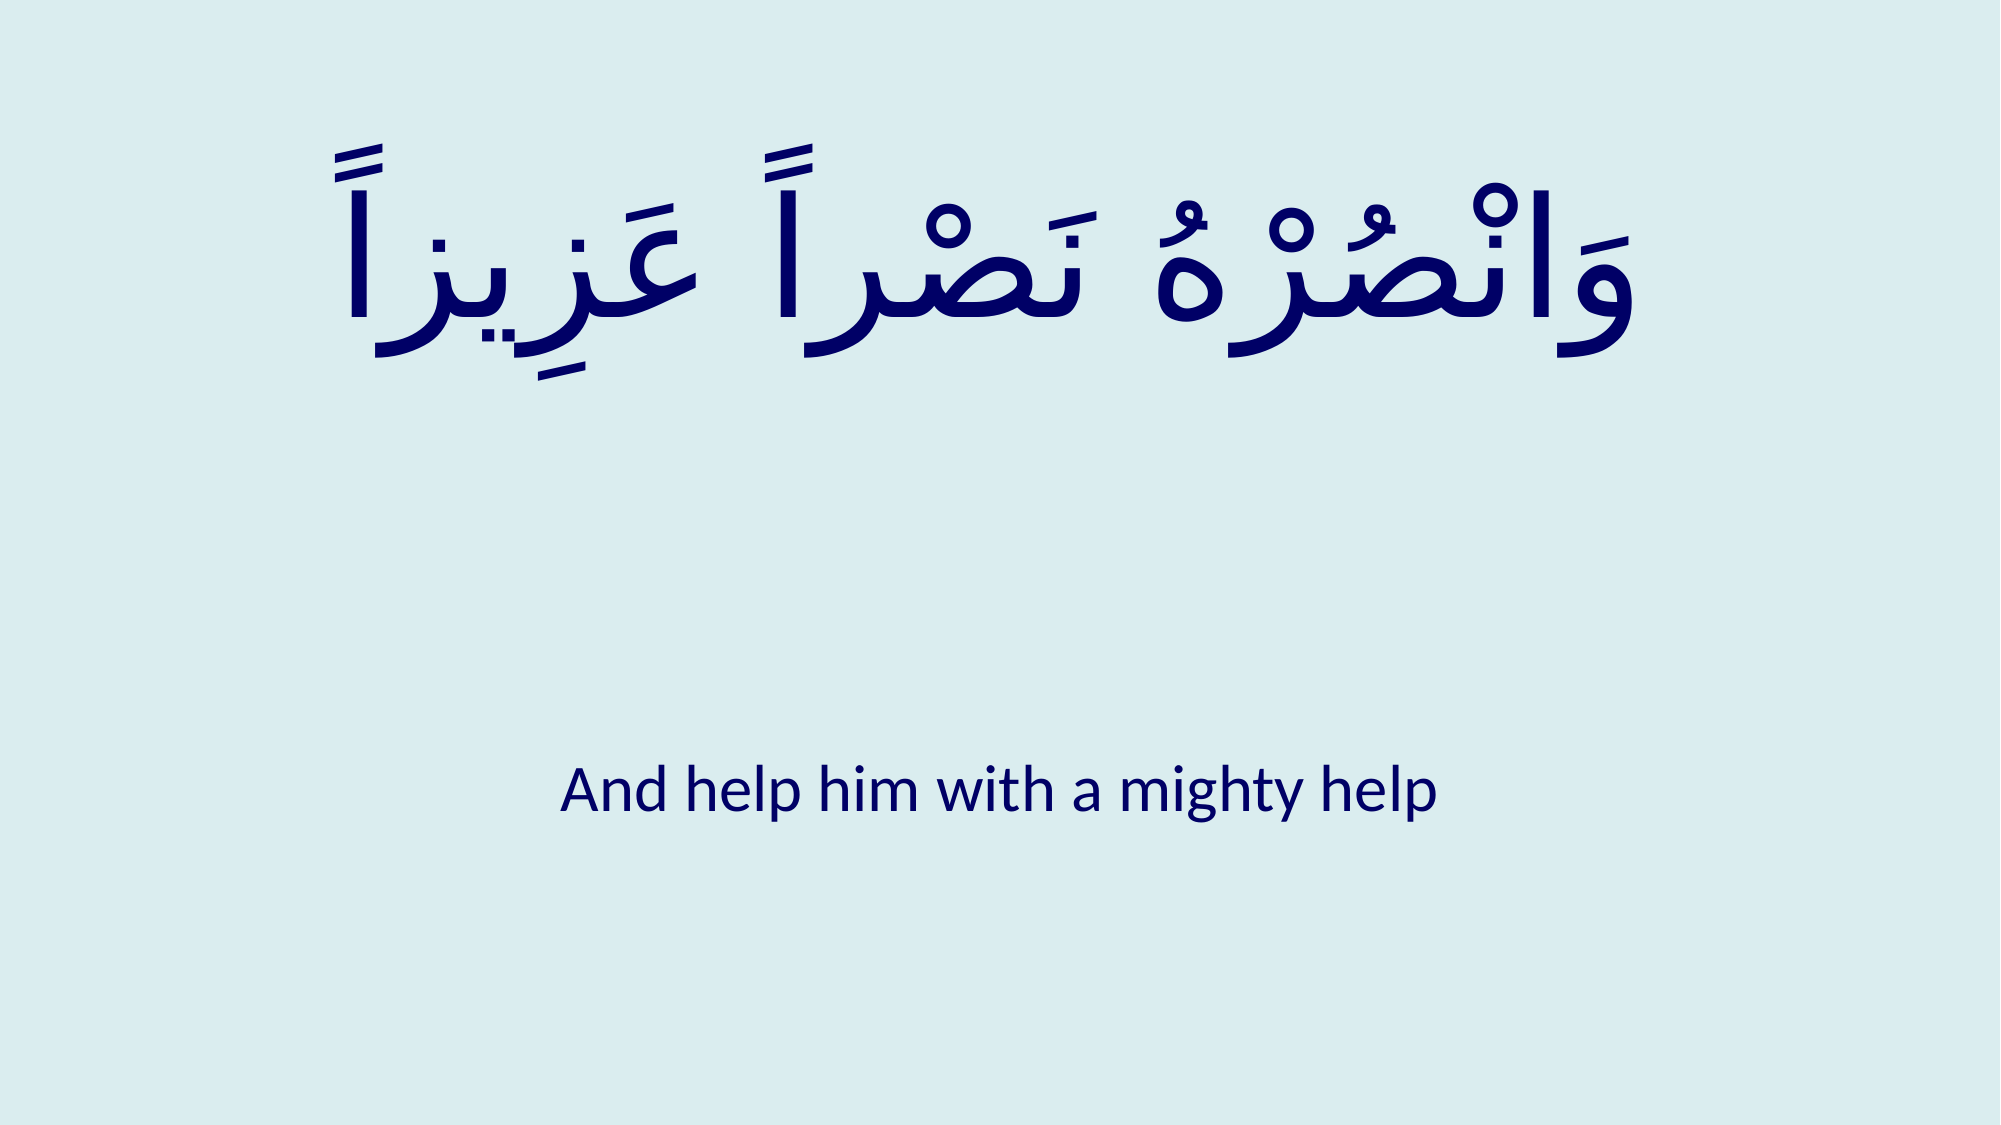

# وَانْصُرْهُ نَصْراً عَزِيزاً
And help him with a mighty help